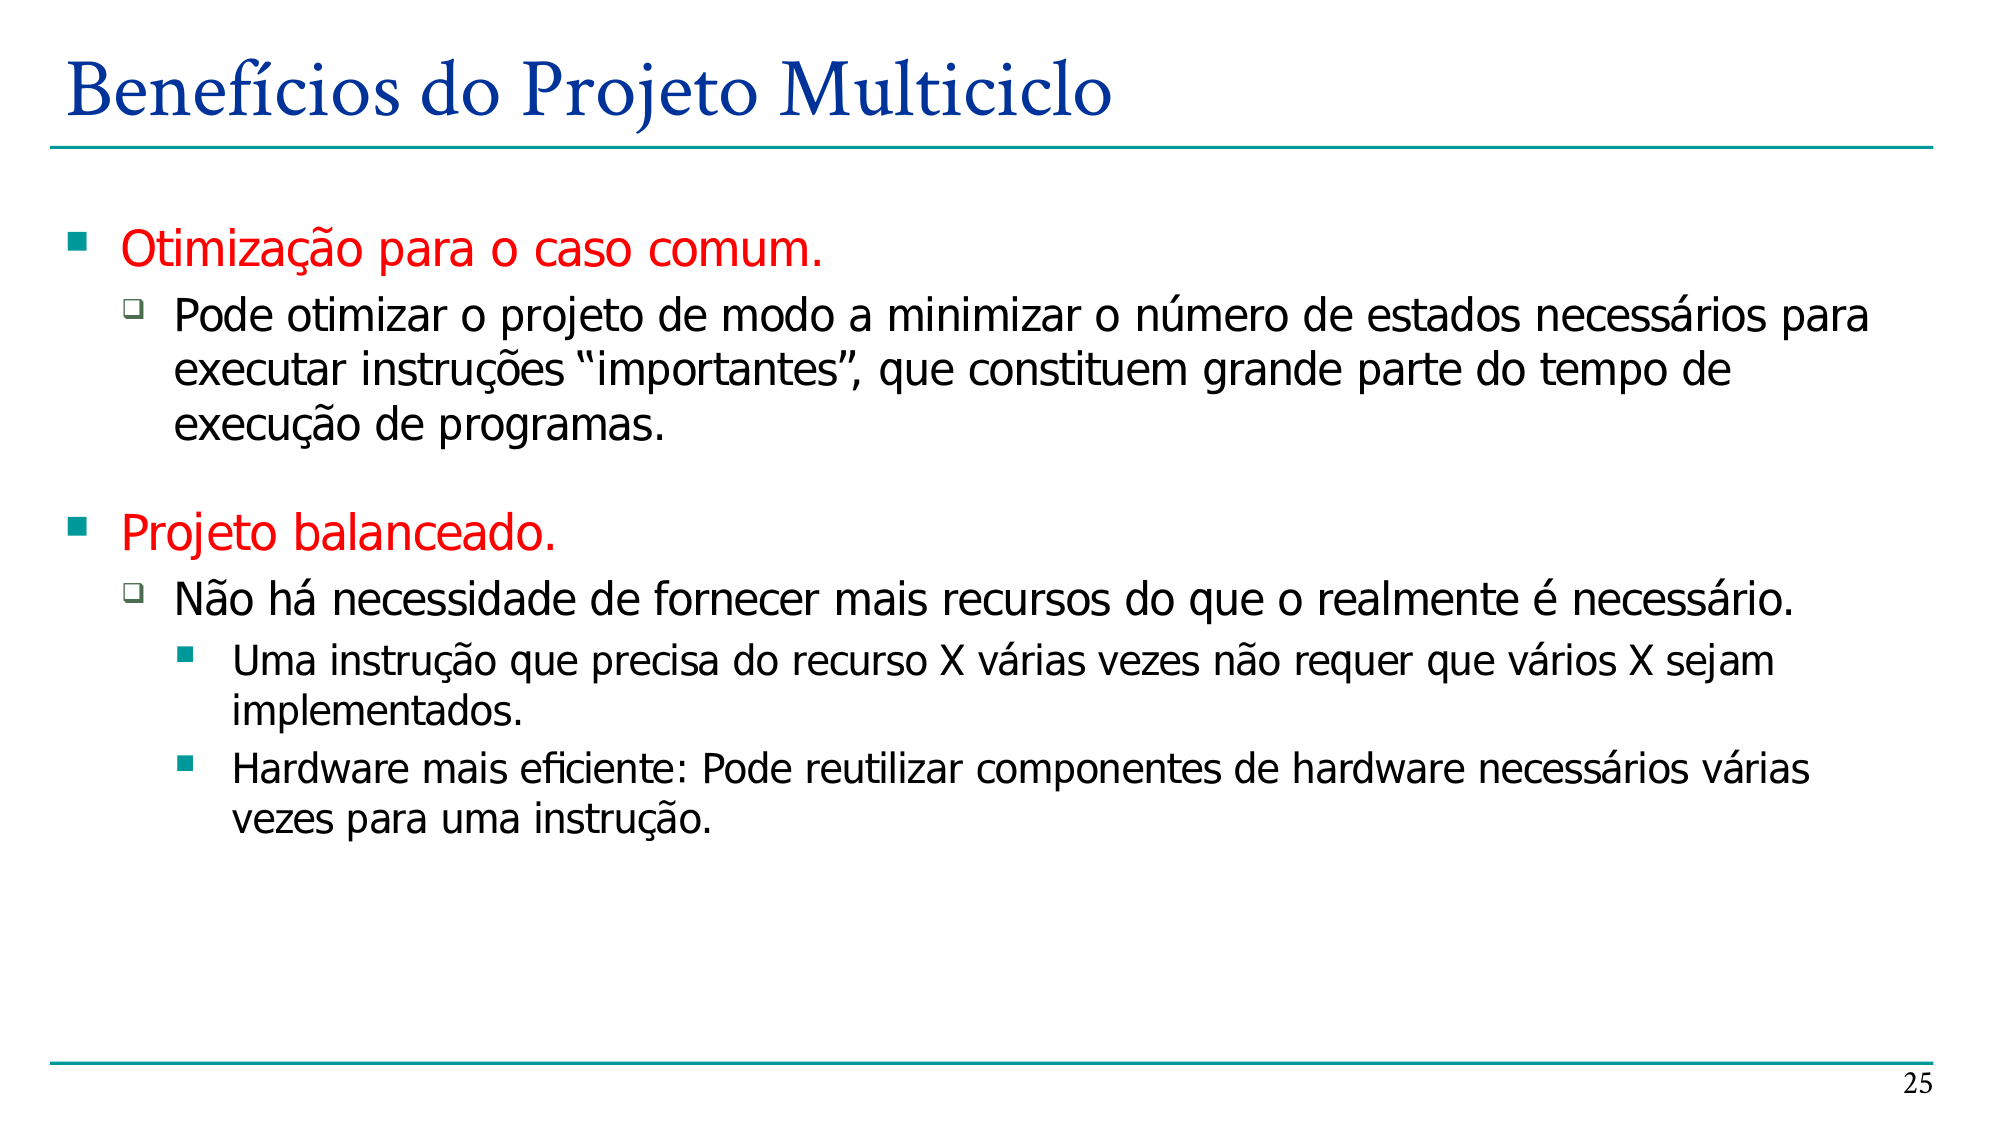

# Benefícios do Projeto Multiciclo

Otimização para o caso comum.
Pode otimizar o projeto de modo a minimizar o número de estados necessários para executar instruções “importantes”, que constituem grande parte do tempo de execução de programas.

Projeto balanceado.
Não há necessidade de fornecer mais recursos do que o realmente é necessário.
Uma instrução que precisa do recurso X várias vezes não requer que vários X sejam implementados.
Hardware mais eficiente: Pode reutilizar componentes de hardware necessários várias vezes para uma instrução.

25